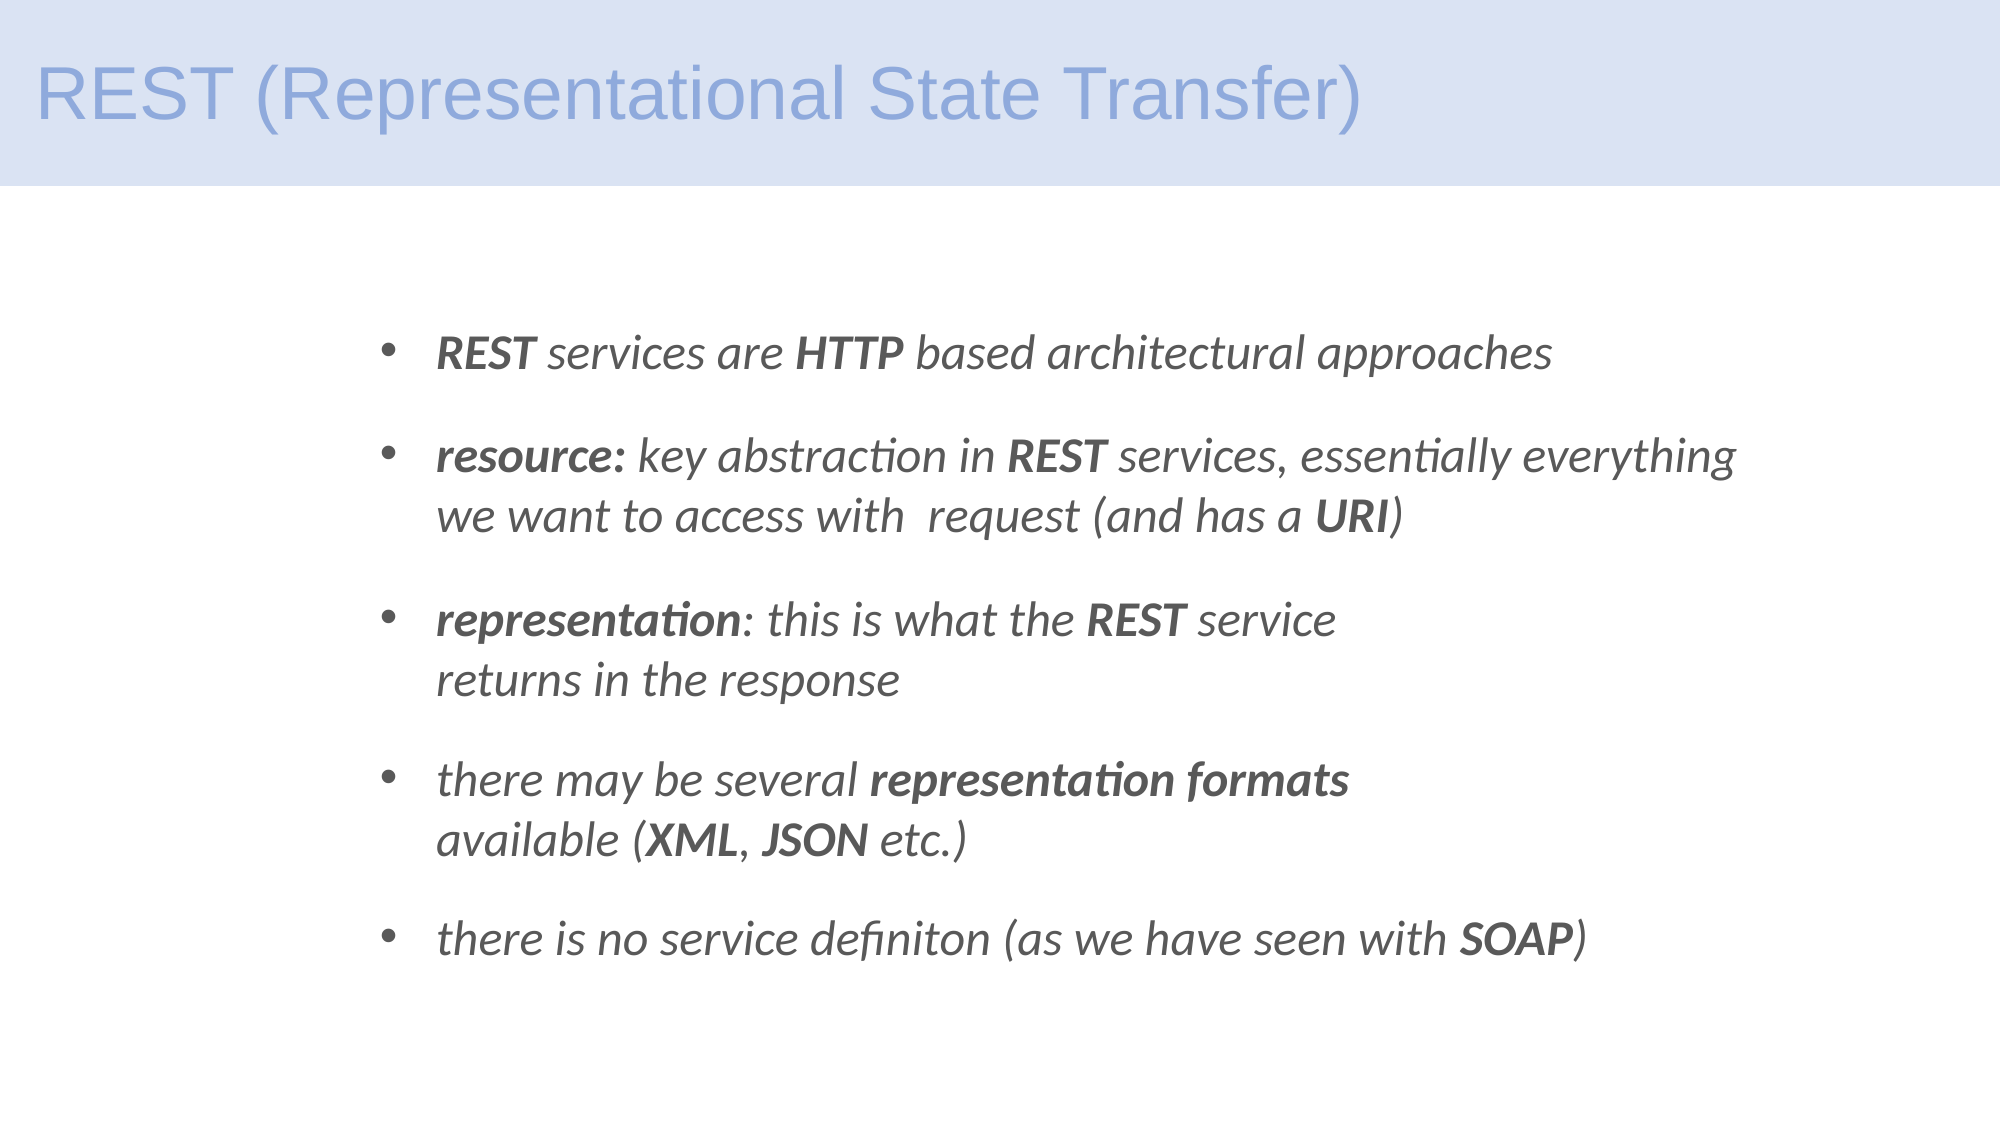

# REST (Representational State Transfer)

REST services are HTTP based architectural approaches
resource: key abstraction in REST services, essentially everything we want to access with  request (and has a URI)
representation: this is what the REST service returns in the response
there may be several representation formats available (XML, JSON etc.)
there is no service definiton (as we have seen with SOAP)